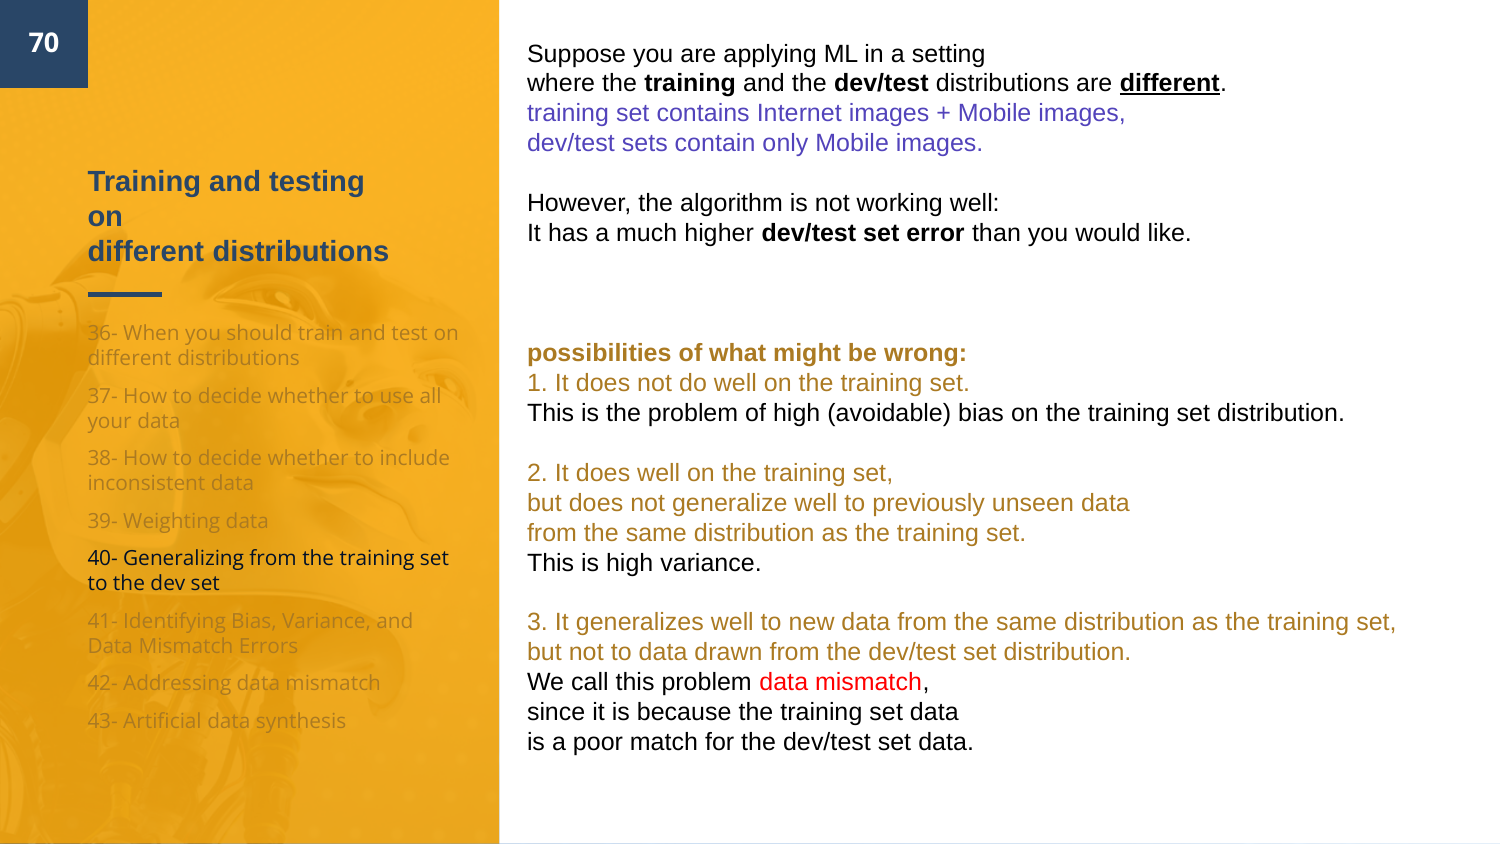

70
Suppose you are applying ML in a setting
where the training and the dev/test distributions are different.
training set contains Internet images + Mobile images,
dev/test sets contain only Mobile images.

However, the algorithm is not working well:
It has a much higher dev/test set error than you would like.

possibilities of what might be wrong:
1. It does not do well on the training set.
This is the problem of high (avoidable) bias on the training set distribution.

2. It does well on the training set,
but does not generalize well to previously unseen data
from the same distribution as the training set.
This is high variance.

3. It generalizes well to new data from the same distribution as the training set,
but not to data drawn from the dev/test set distribution.
We call this problem data mismatch​,
since it is because the training set data
is a poor match for the dev/test set data.
# Training and testing on different distributions
36- When you should train and test on different distributions
37- How to decide whether to use all your data
38- How to decide whether to include inconsistent data
39- Weighting data
40- Generalizing from the training set to the dev set
41- Identifying Bias, Variance, and Data Mismatch Errors
42- Addressing data mismatch
43- Artificial data synthesis